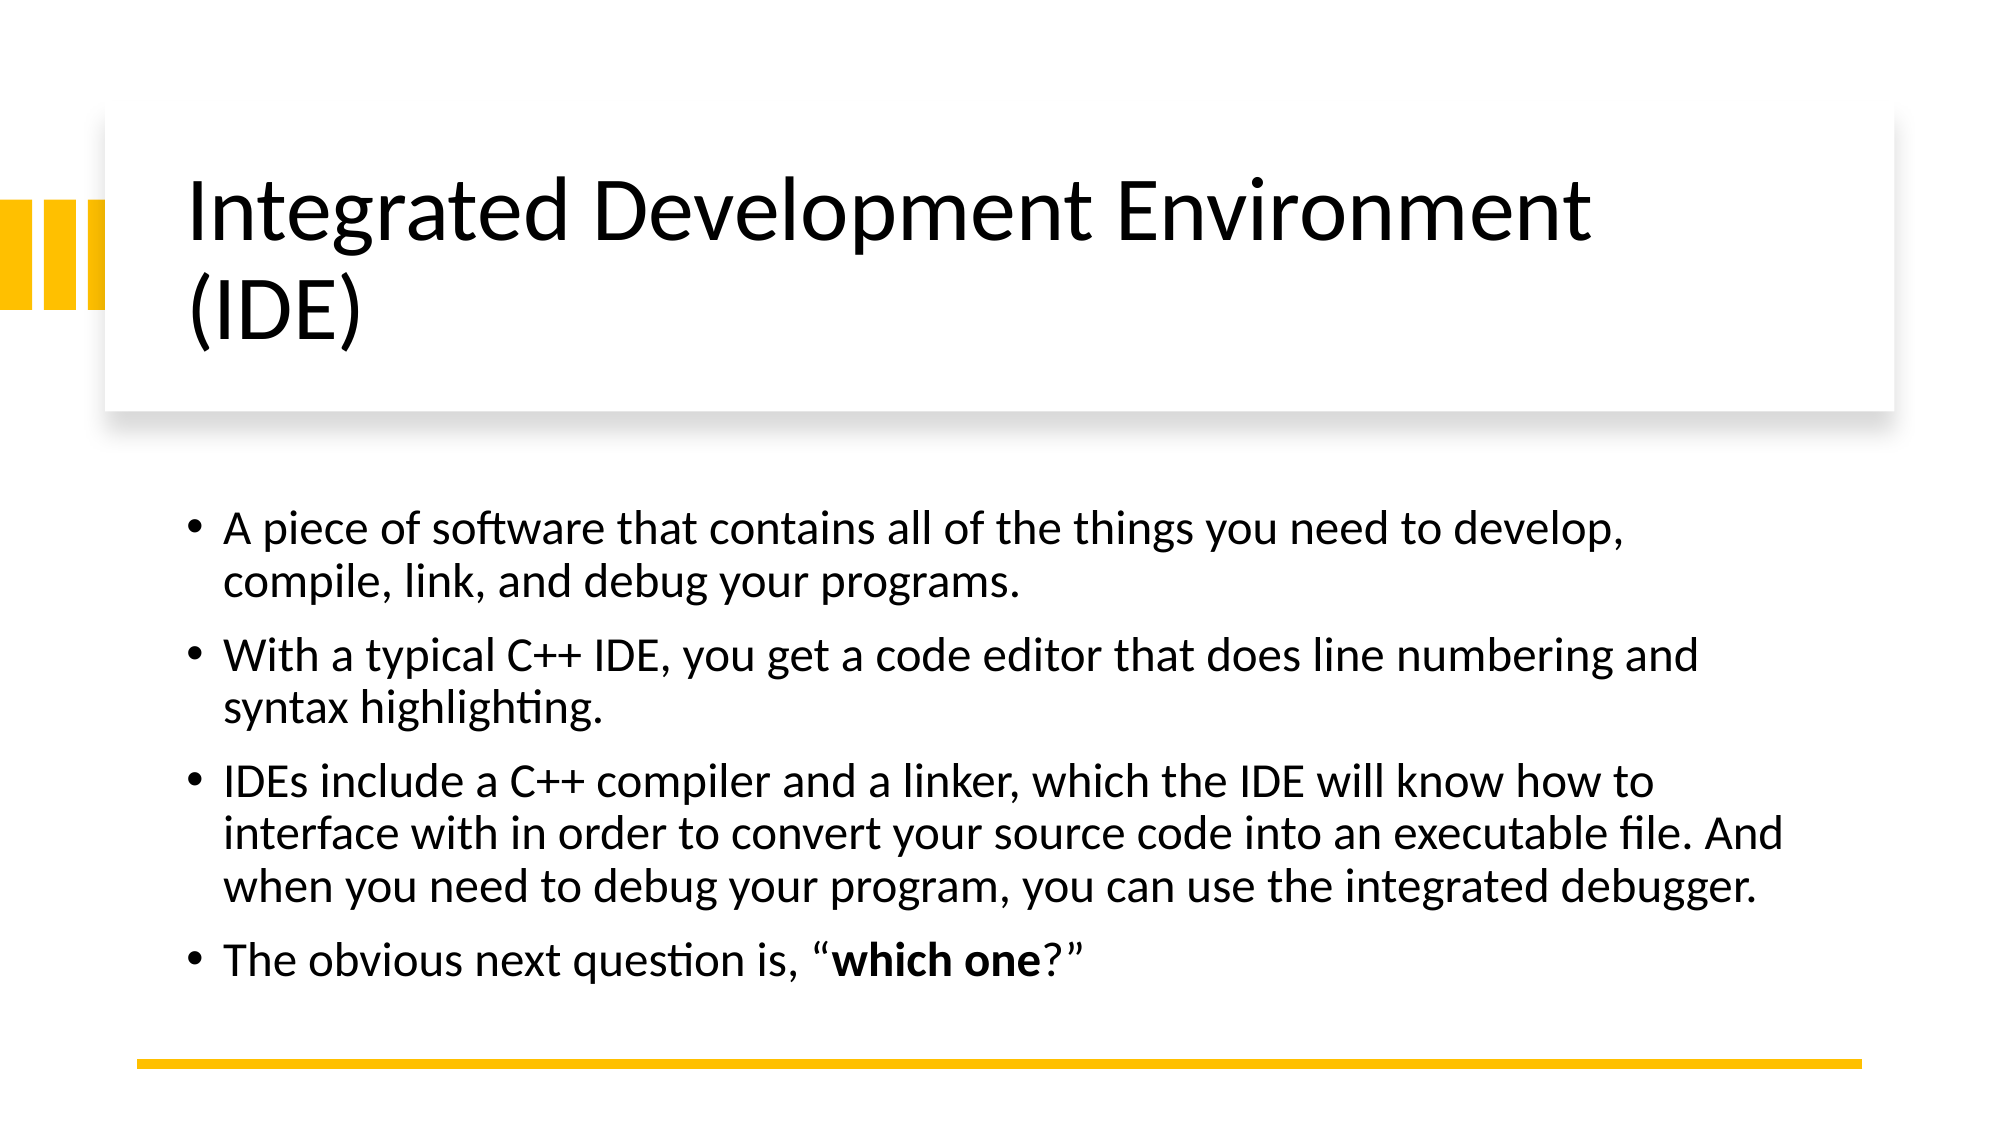

# Integrated Development Environment (IDE)

A piece of software that contains all of the things you need to develop, compile, link, and debug your programs.
With a typical C++ IDE, you get a code editor that does line numbering and syntax highlighting.
IDEs include a C++ compiler and a linker, which the IDE will know how to interface with in order to convert your source code into an executable file. And when you need to debug your program, you can use the integrated debugger.
The obvious next question is, “which one?”